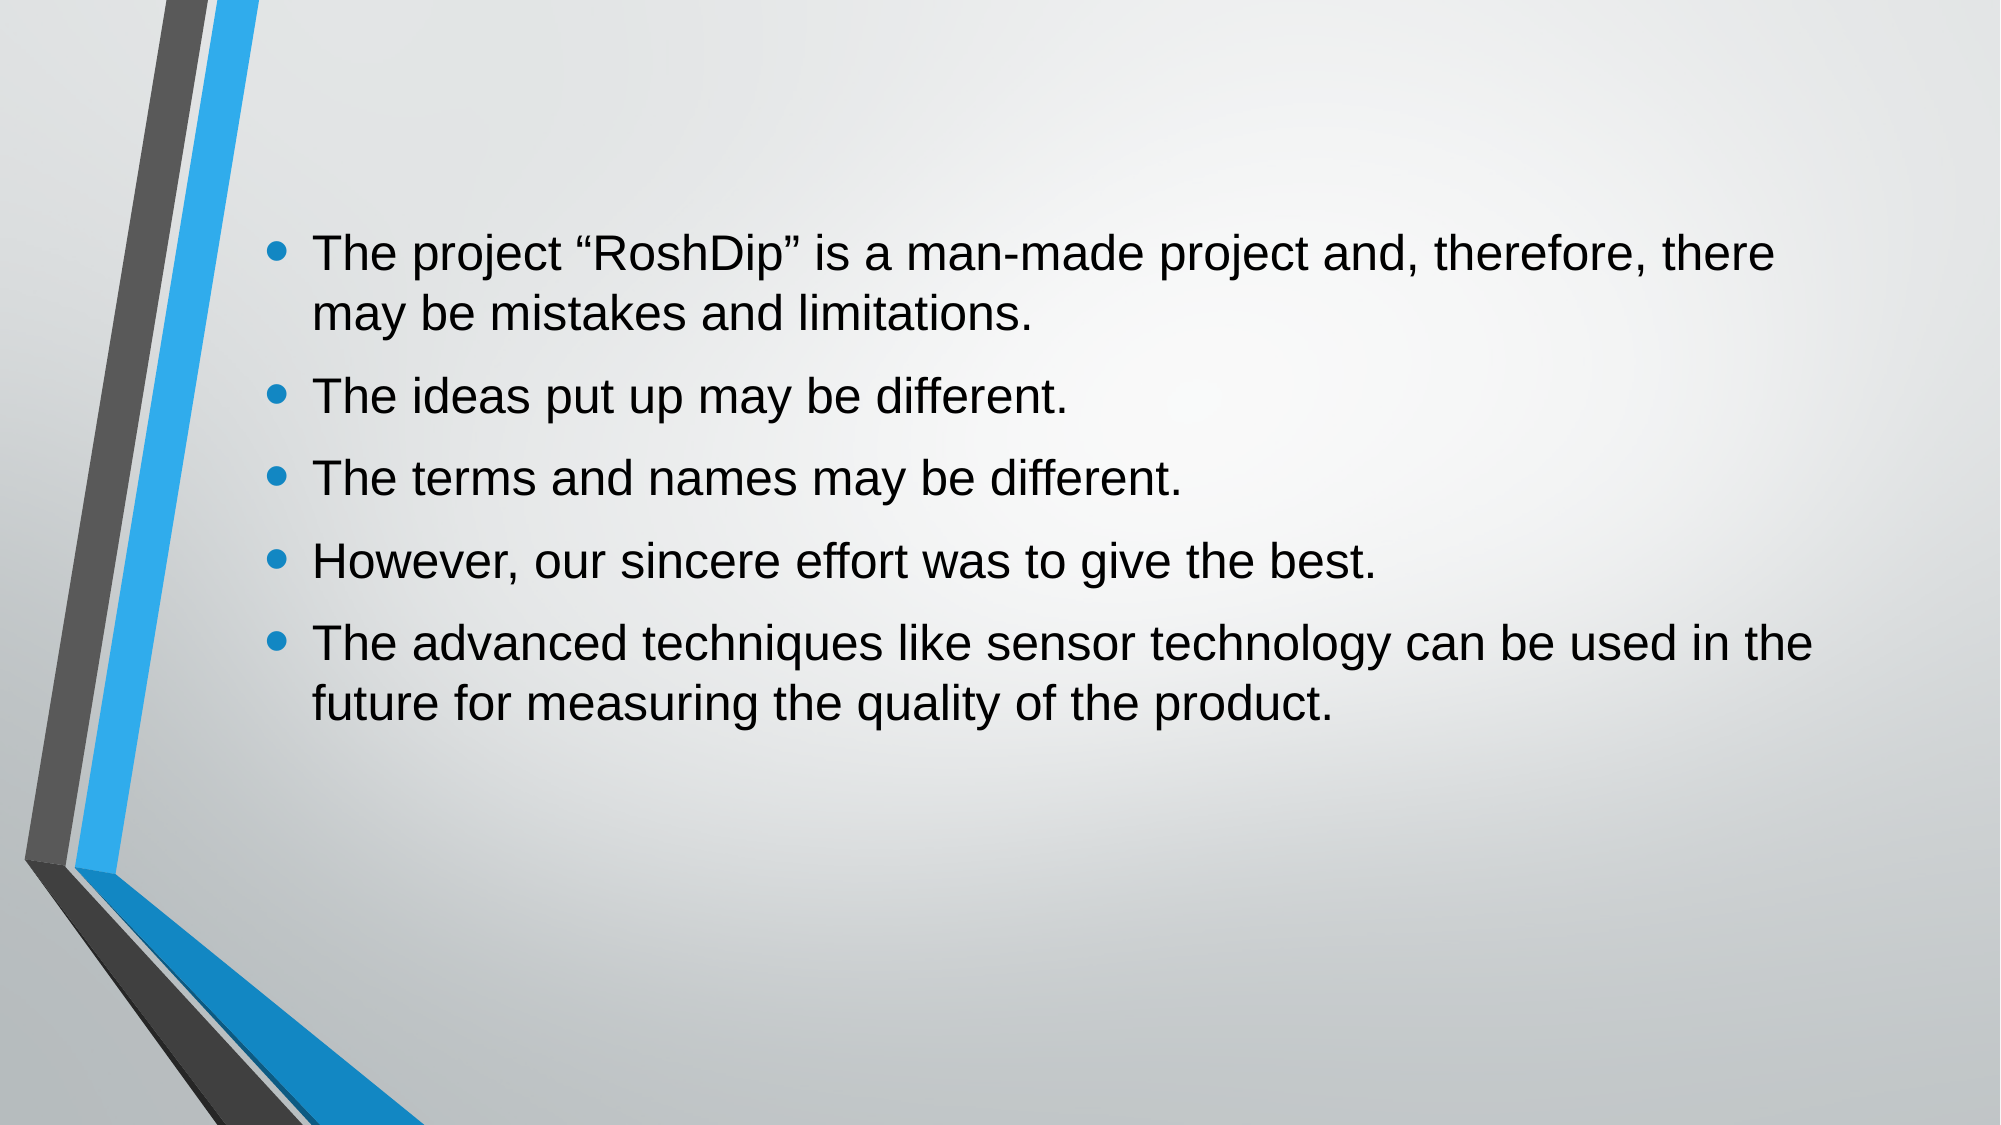

The project “RoshDip” is a man-made project and, therefore, there may be mistakes and limitations.
The ideas put up may be different.
The terms and names may be different.
However, our sincere effort was to give the best.
The advanced techniques like sensor technology can be used in the future for measuring the quality of the product.